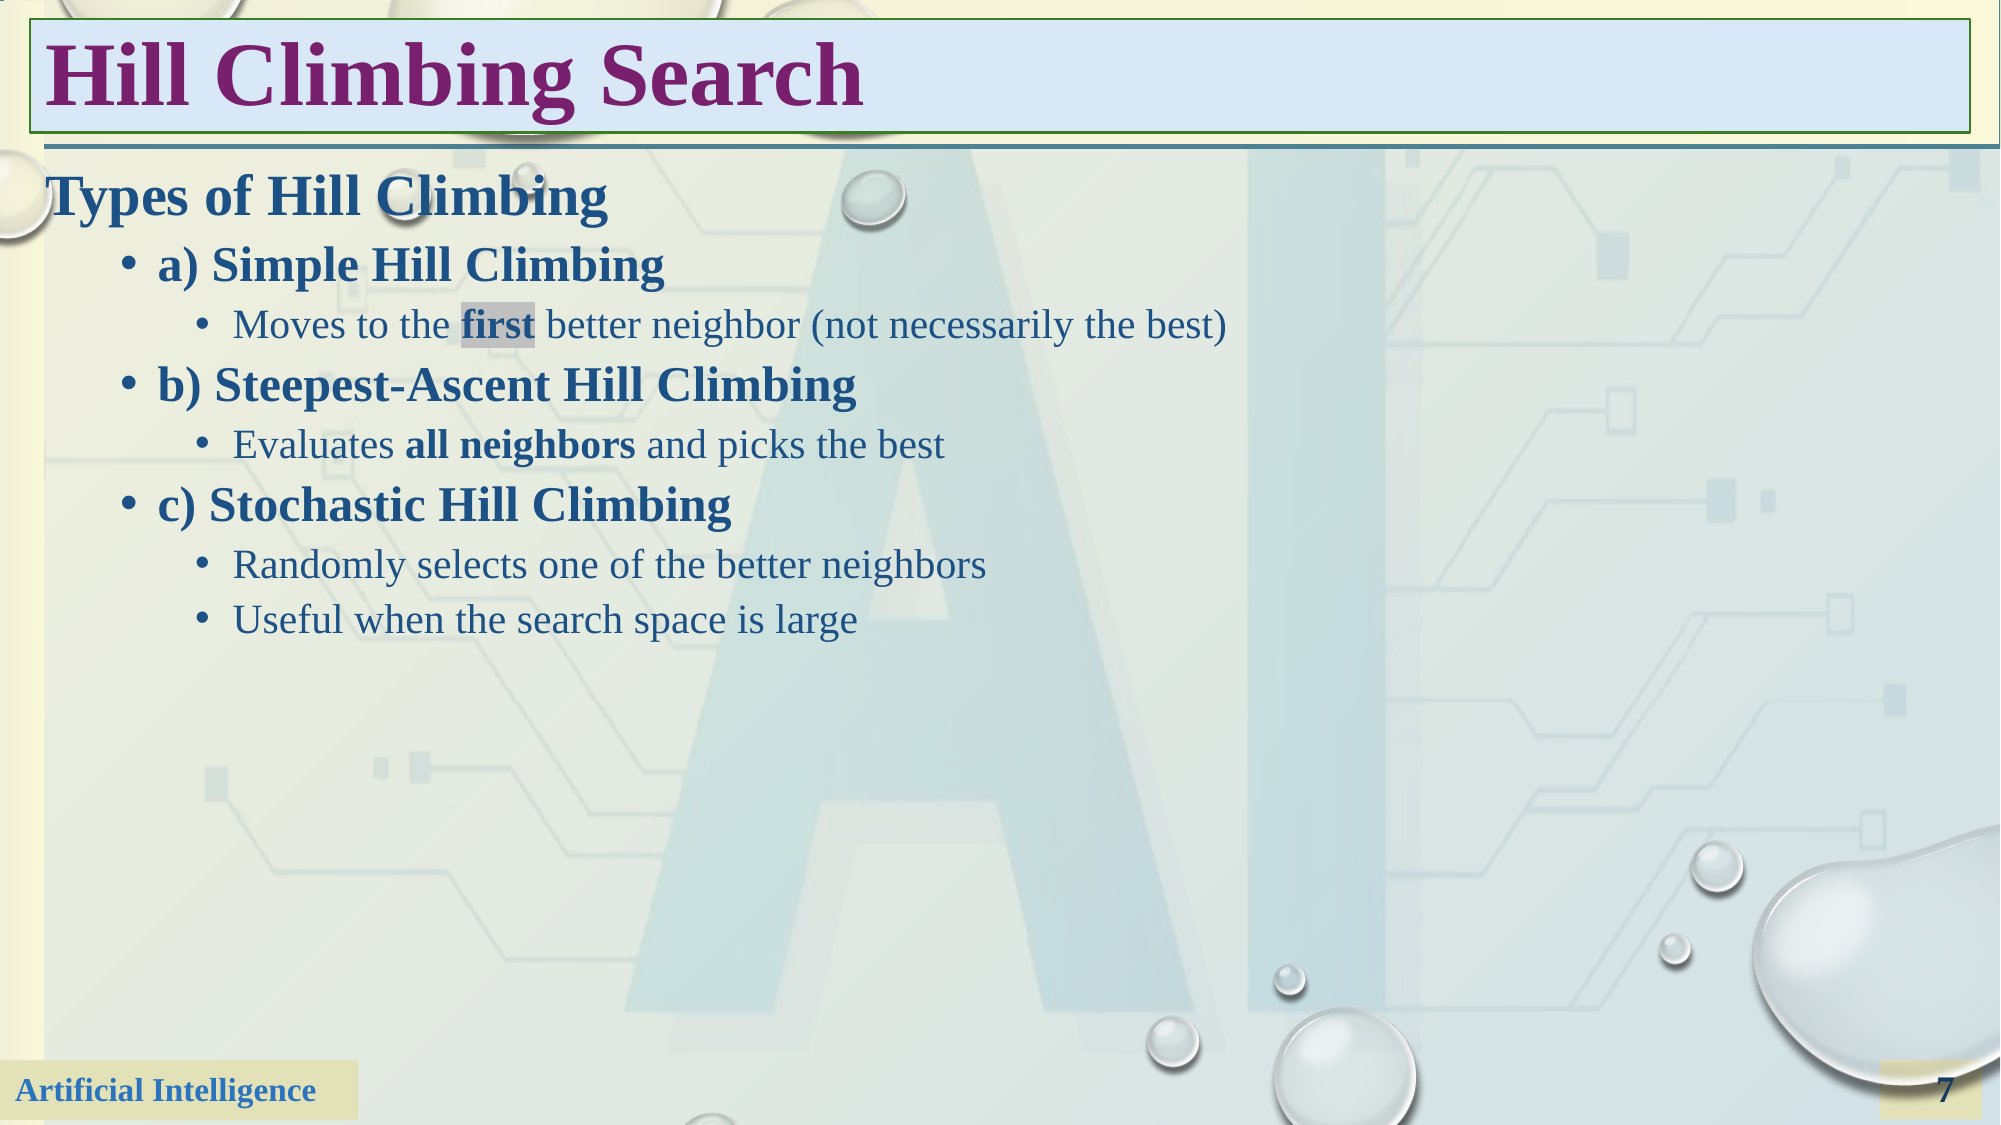

# Hill Climbing Search
Types of Hill Climbing
a) Simple Hill Climbing
Moves to the first better neighbor (not necessarily the best)
b) Steepest-Ascent Hill Climbing
Evaluates all neighbors and picks the best
c) Stochastic Hill Climbing
Randomly selects one of the better neighbors
Useful when the search space is large

7